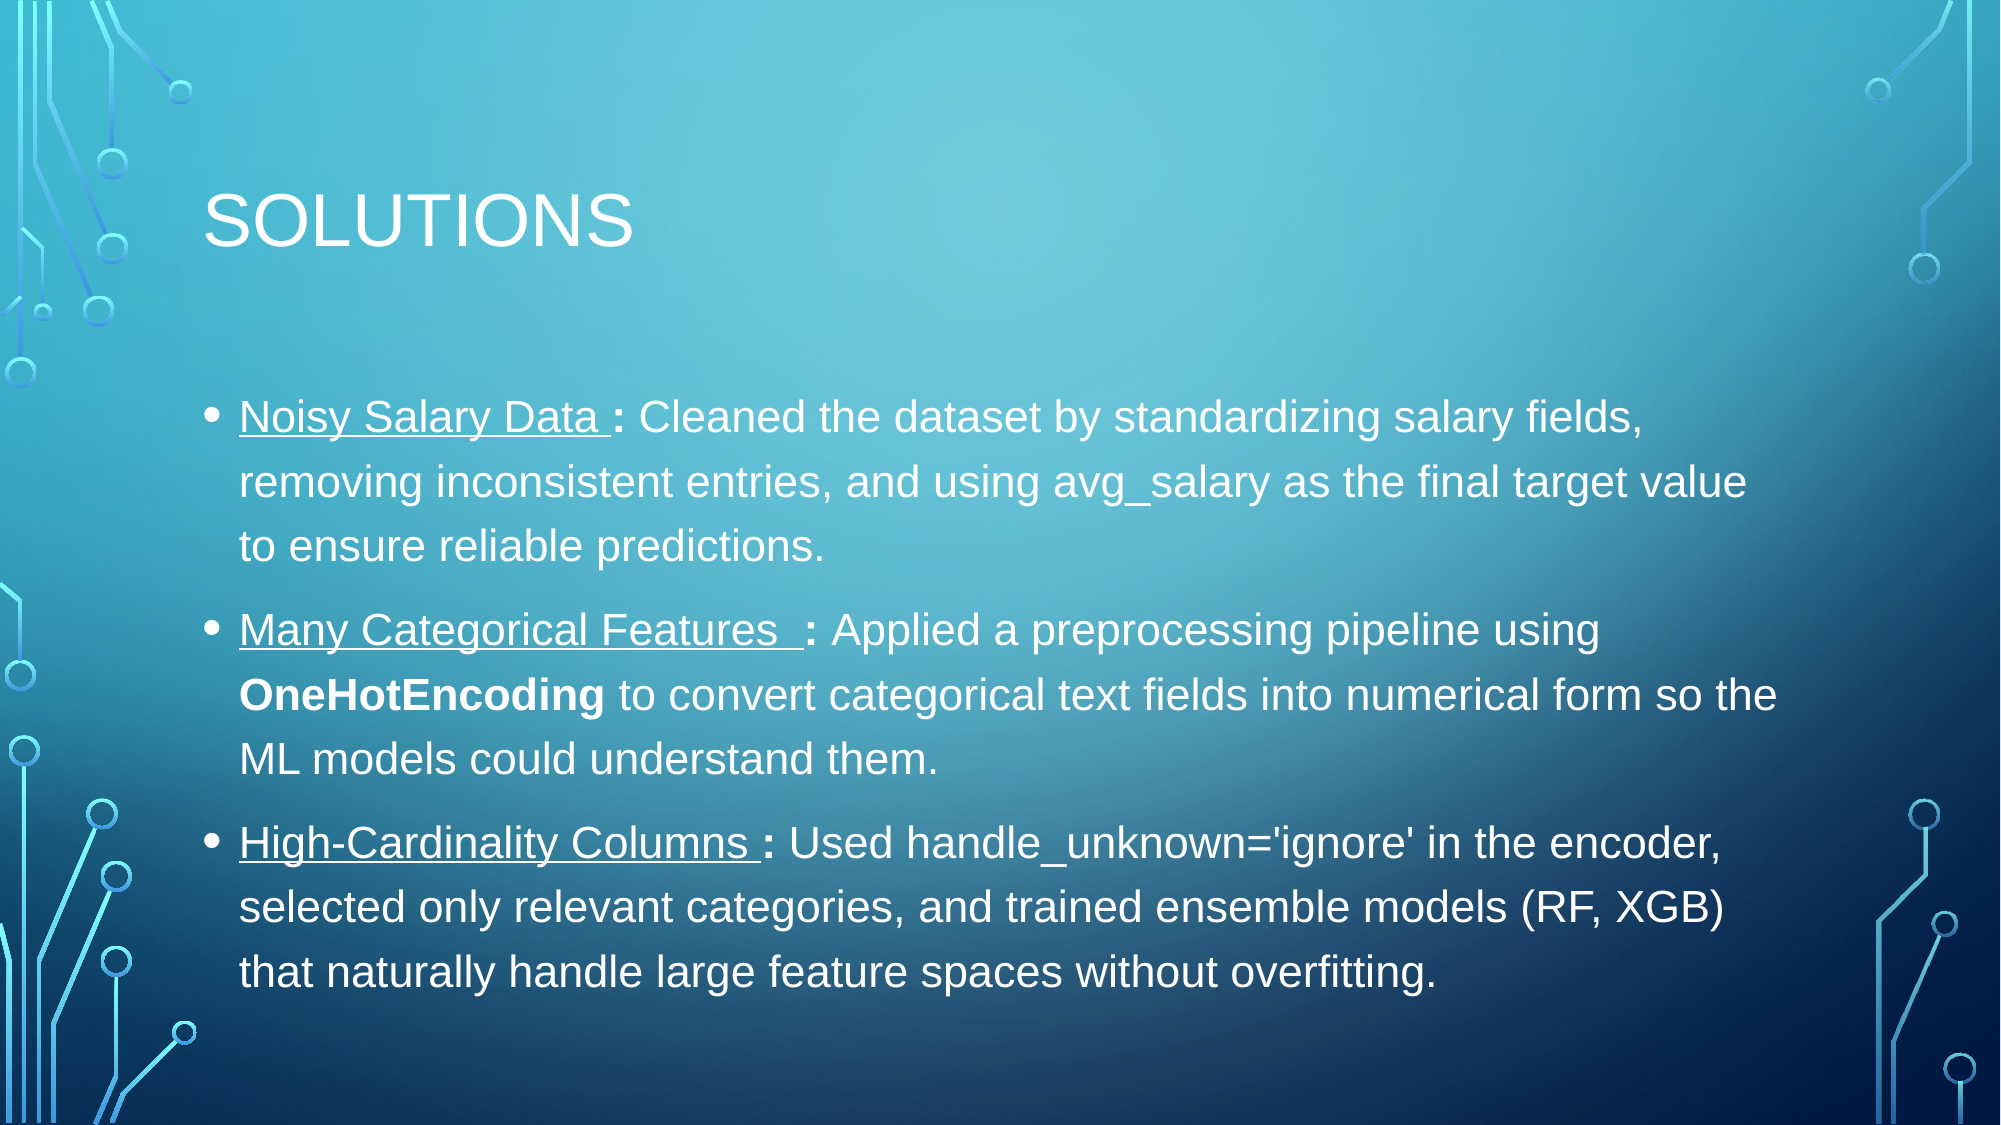

# SOLUTIONS
Noisy Salary Data : Cleaned the dataset by standardizing salary fields, removing inconsistent entries, and using avg_salary as the final target value to ensure reliable predictions.
Many Categorical Features  : Applied a preprocessing pipeline using OneHotEncoding to convert categorical text fields into numerical form so the ML models could understand them.
High-Cardinality Columns : Used handle_unknown='ignore' in the encoder, selected only relevant categories, and trained ensemble models (RF, XGB) that naturally handle large feature spaces without overfitting.